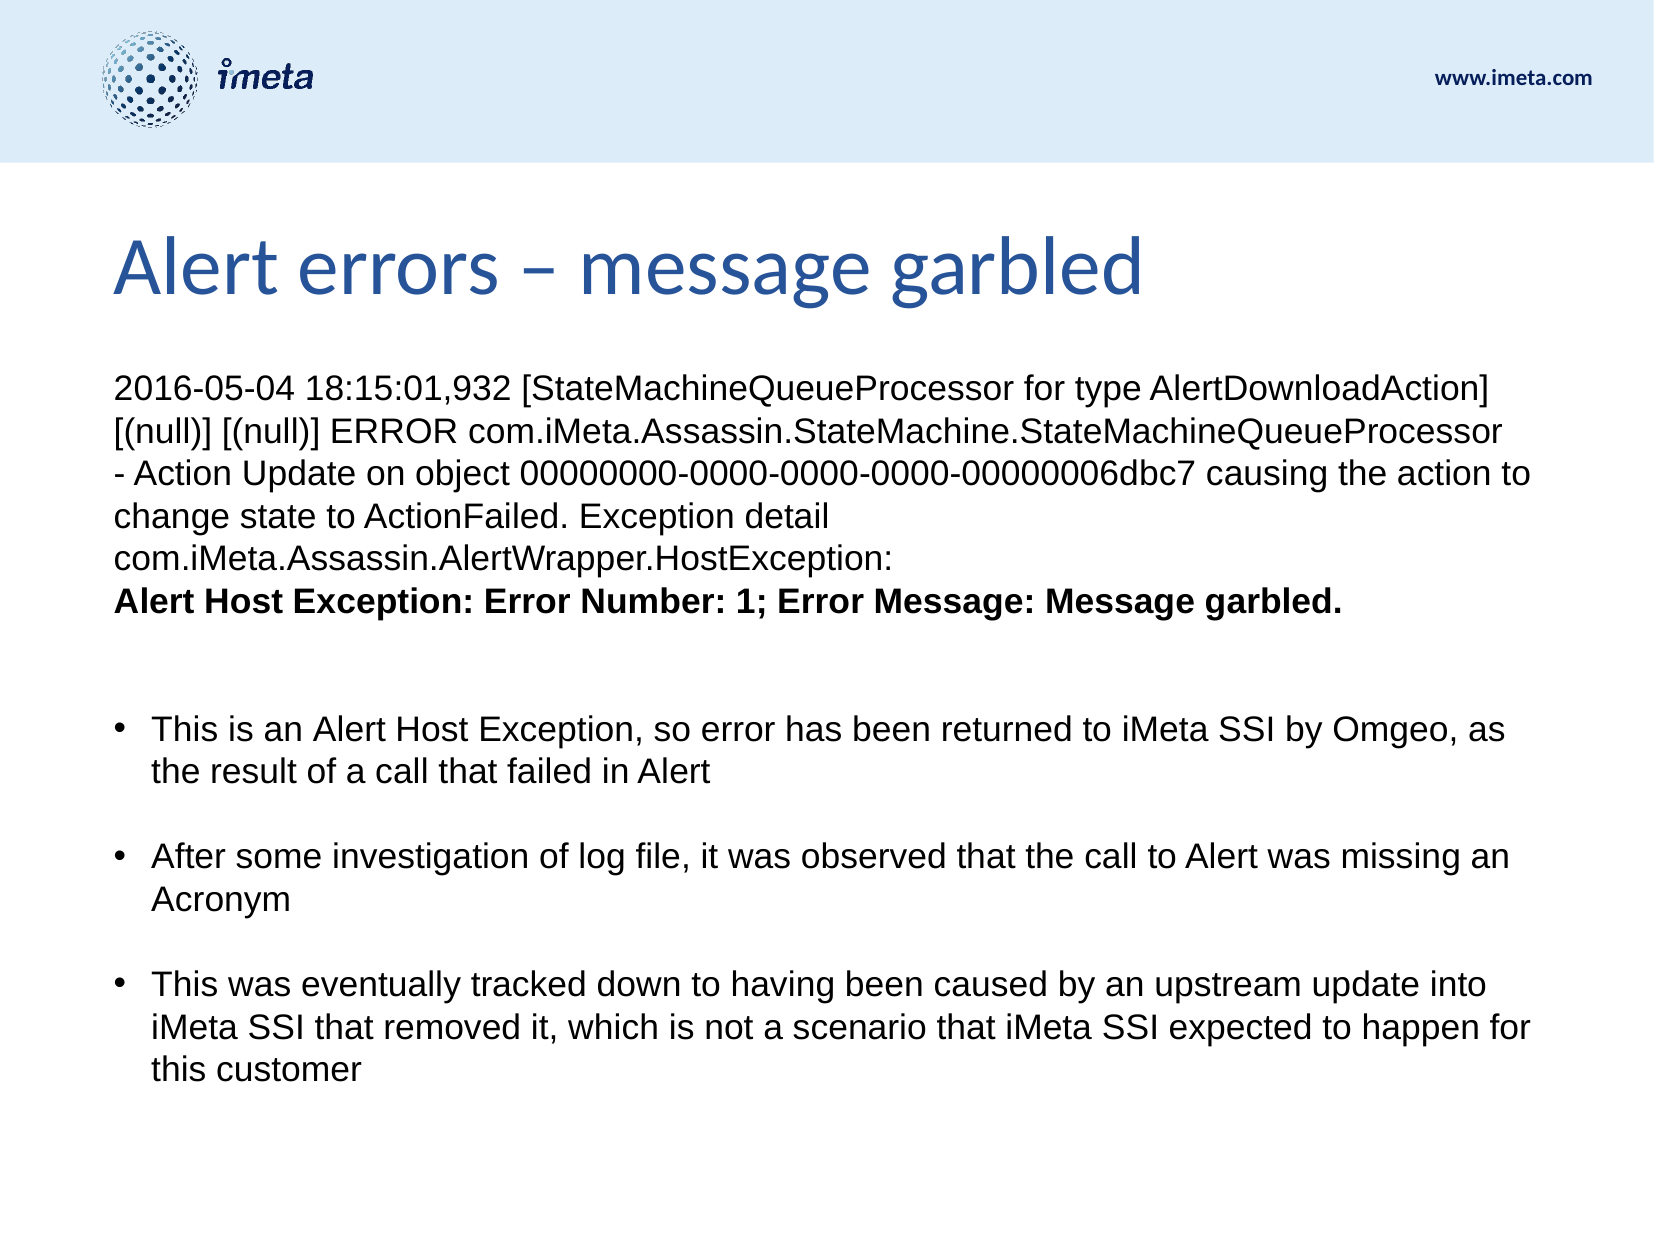

# Alert errors – message garbled
2016-05-04 18:15:01,932 [StateMachineQueueProcessor for type AlertDownloadAction] [(null)] [(null)] ERROR com.iMeta.Assassin.StateMachine.StateMachineQueueProcessor 
- Action Update on object 00000000-0000-0000-0000-00000006dbc7 causing the action to change state to ActionFailed. Exception detail com.iMeta.Assassin.AlertWrapper.HostException: 
Alert Host Exception: Error Number: 1; Error Message: Message garbled.

This is an Alert Host Exception, so error has been returned to iMeta SSI by Omgeo, as the result of a call that failed in Alert

After some investigation of log file, it was observed that the call to Alert was missing an Acronym

This was eventually tracked down to having been caused by an upstream update into iMeta SSI that removed it, which is not a scenario that iMeta SSI expected to happen for this customer